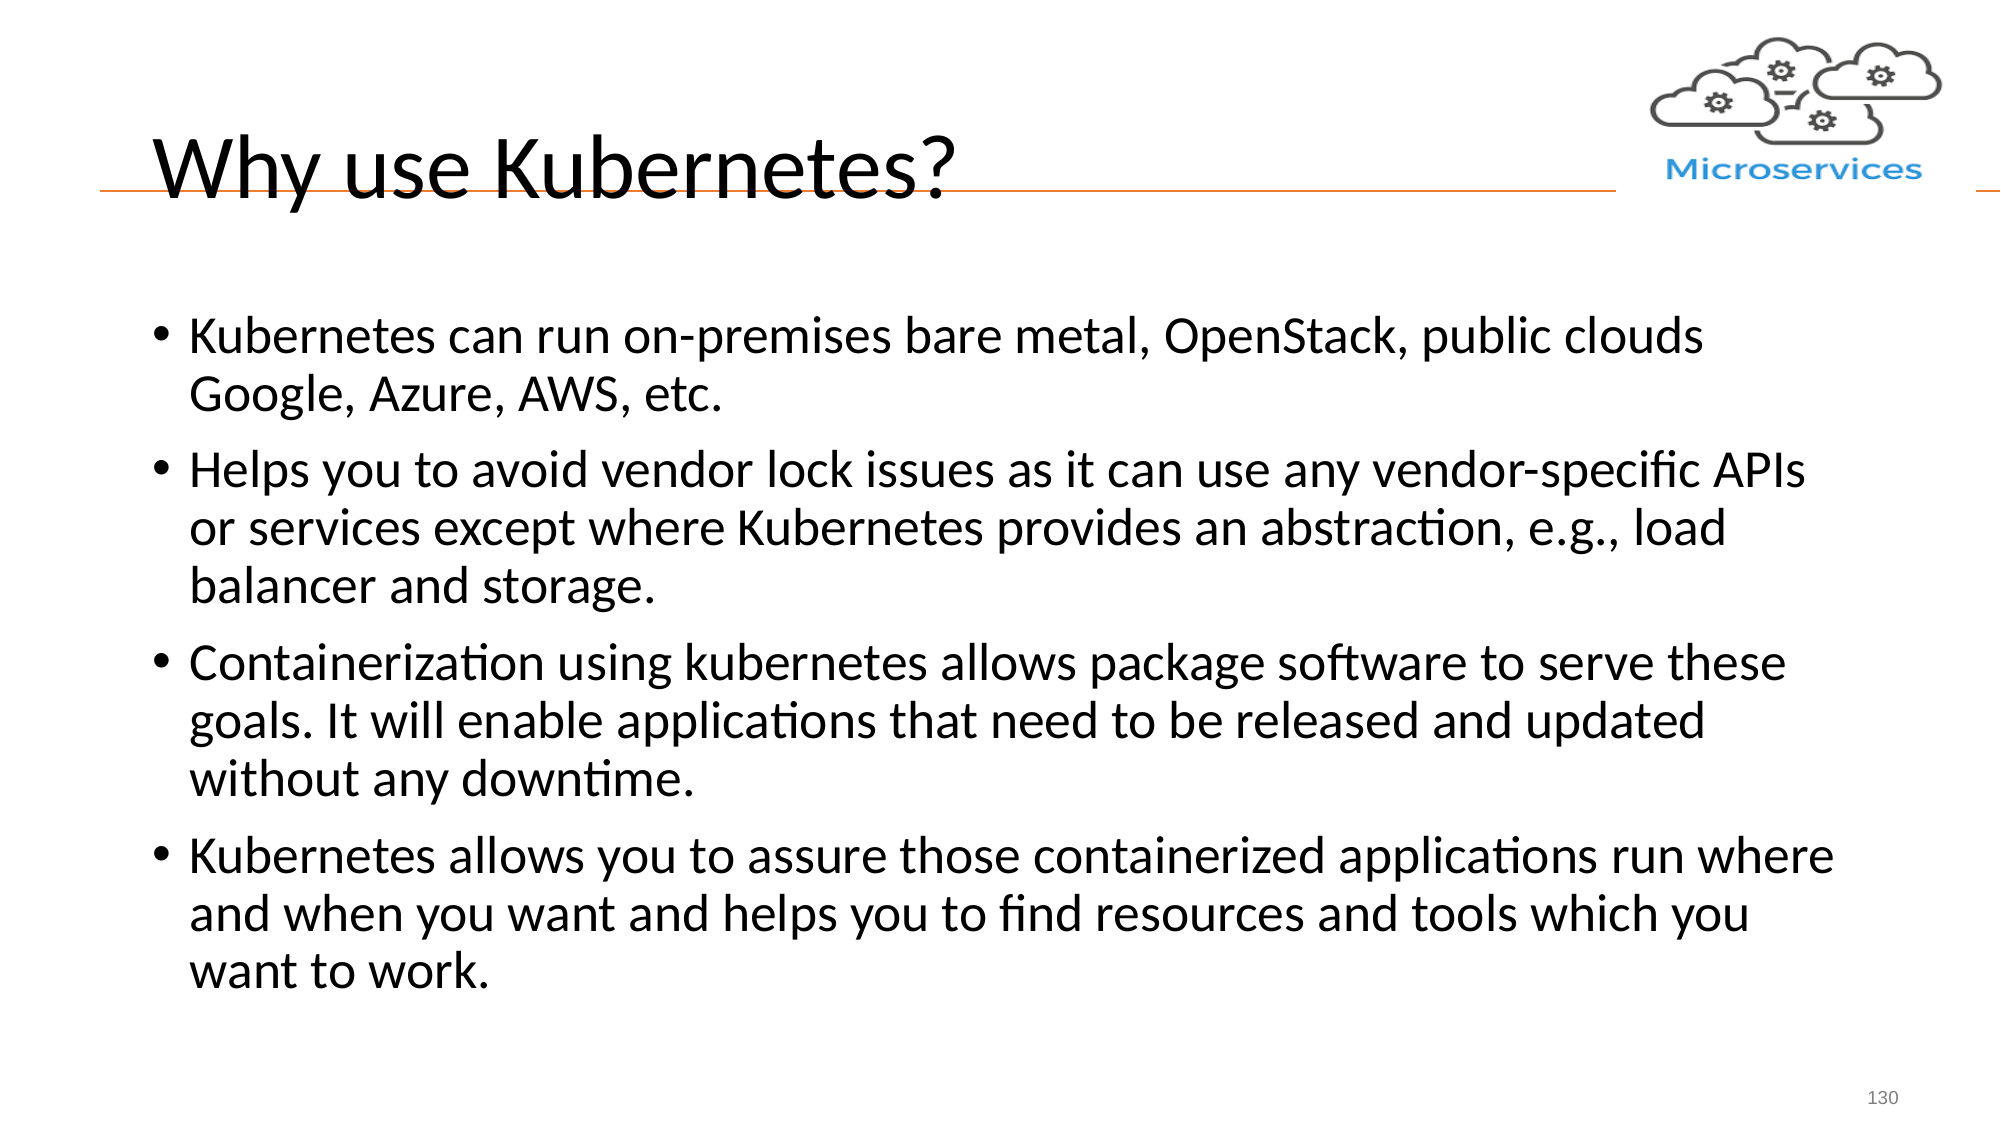

# Why use Kubernetes?
Kubernetes can run on-premises bare metal, OpenStack, public clouds Google, Azure, AWS, etc.
Helps you to avoid vendor lock issues as it can use any vendor-specific APIs or services except where Kubernetes provides an abstraction, e.g., load balancer and storage.
Containerization using kubernetes allows package software to serve these goals. It will enable applications that need to be released and updated without any downtime.
Kubernetes allows you to assure those containerized applications run where and when you want and helps you to find resources and tools which you want to work.